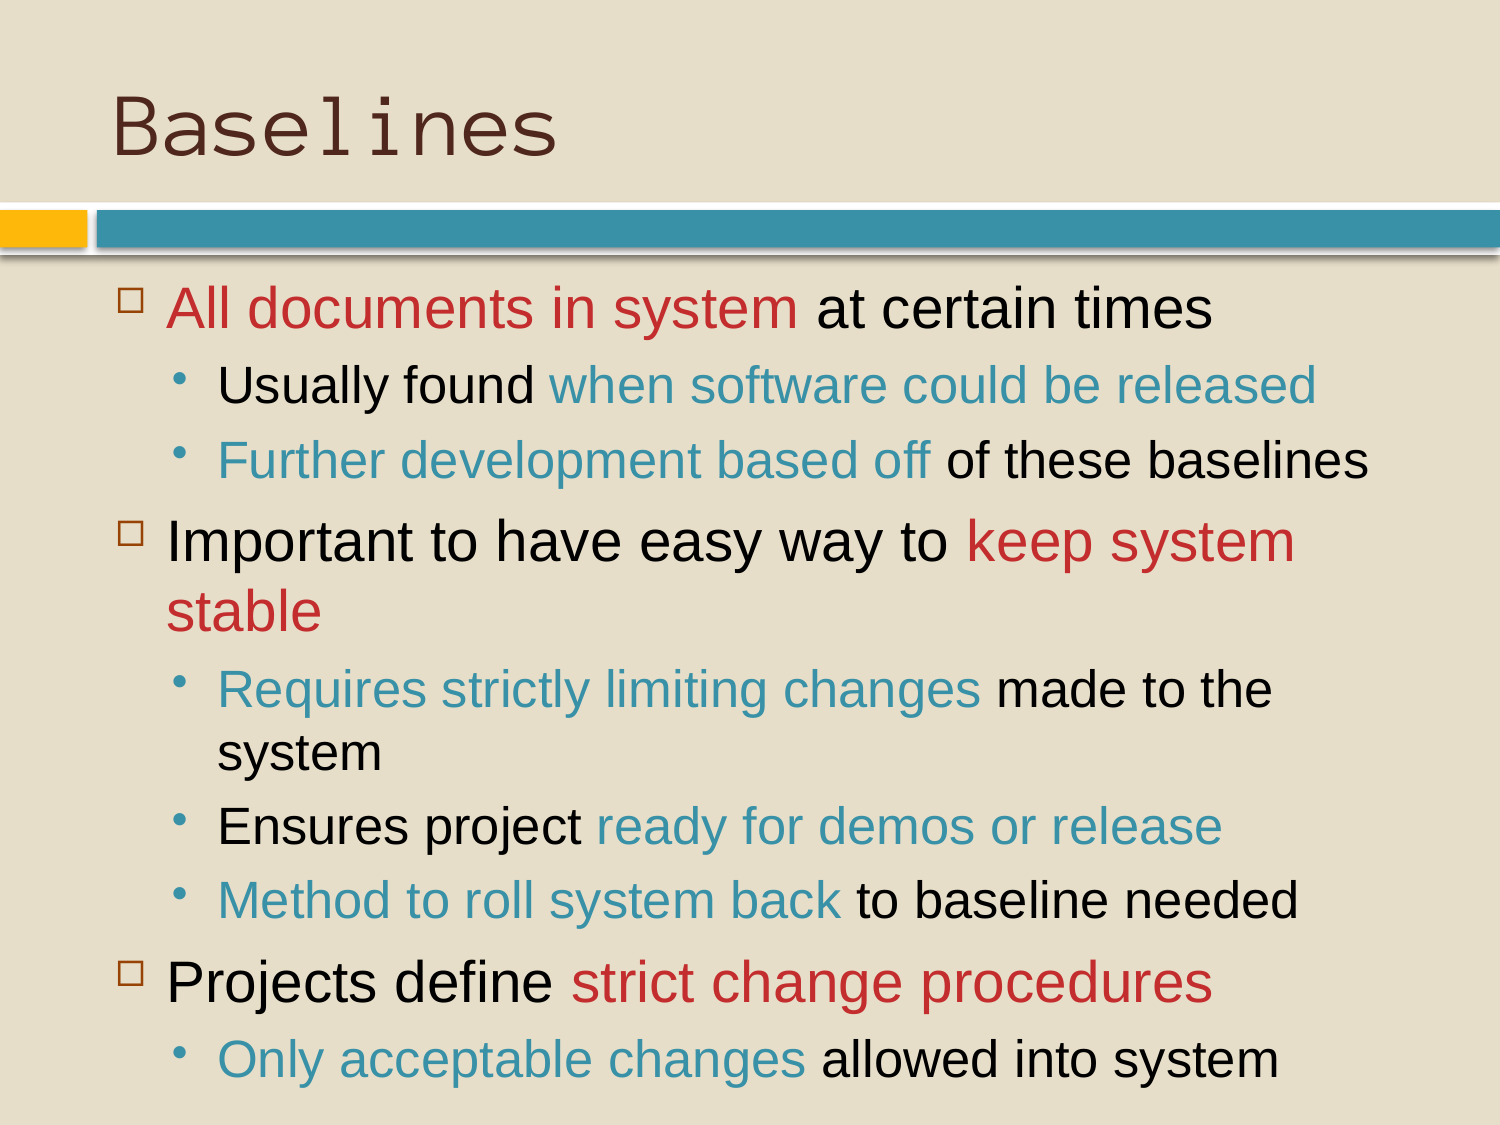

# Baselines
All documents in system at certain times
Usually found when software could be released
Further development based off of these baselines
Important to have easy way to keep system stable
Requires strictly limiting changes made to the system
Ensures project ready for demos or release
Method to roll system back to baseline needed
Projects define strict change procedures
Only acceptable changes allowed into system